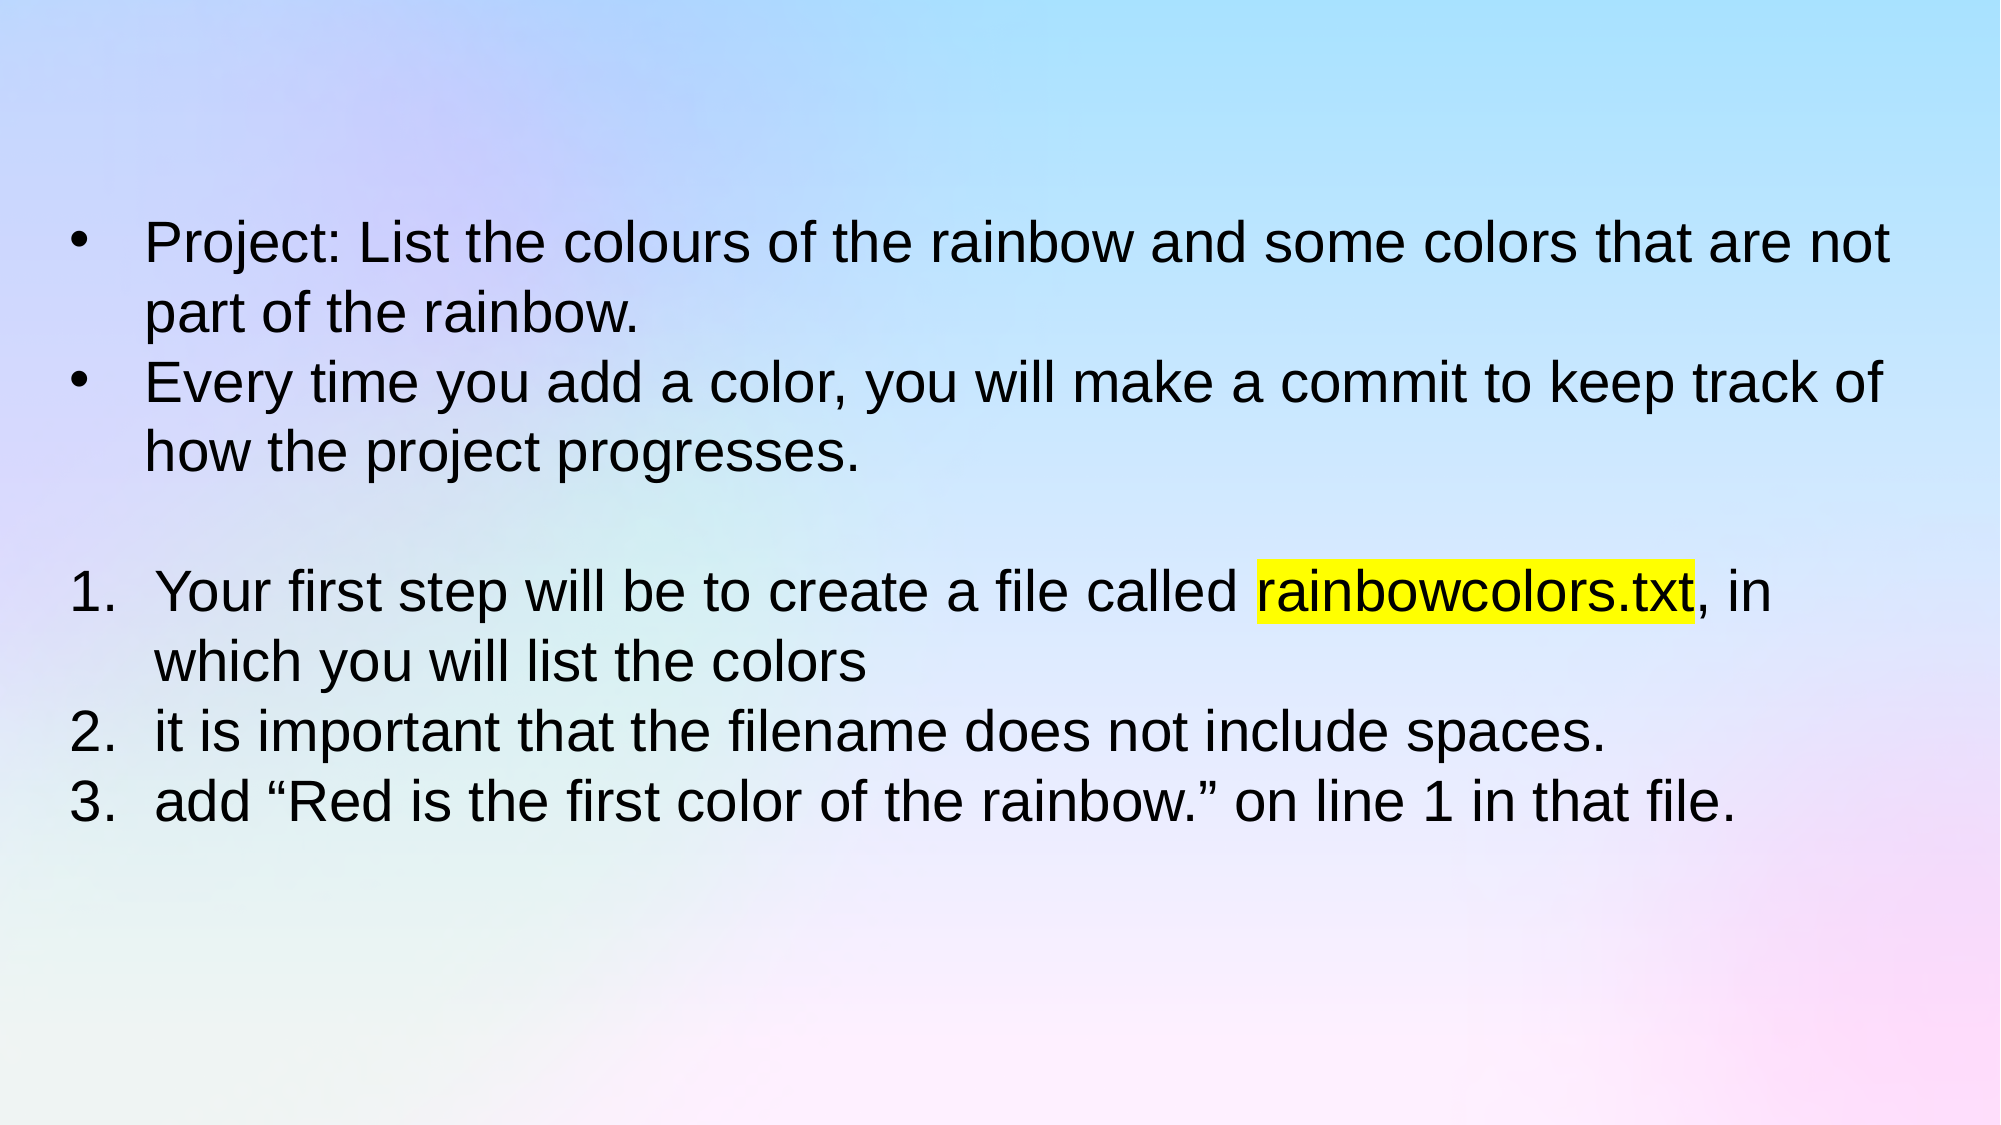

Project: List the colours of the rainbow and some colors that are not part of the rainbow.
Every time you add a color, you will make a commit to keep track of how the project progresses.

Your first step will be to create a file called rainbowcolors.txt, in which you will list the colors
it is important that the filename does not include spaces.
add “Red is the first color of the rainbow.” on line 1 in that file.